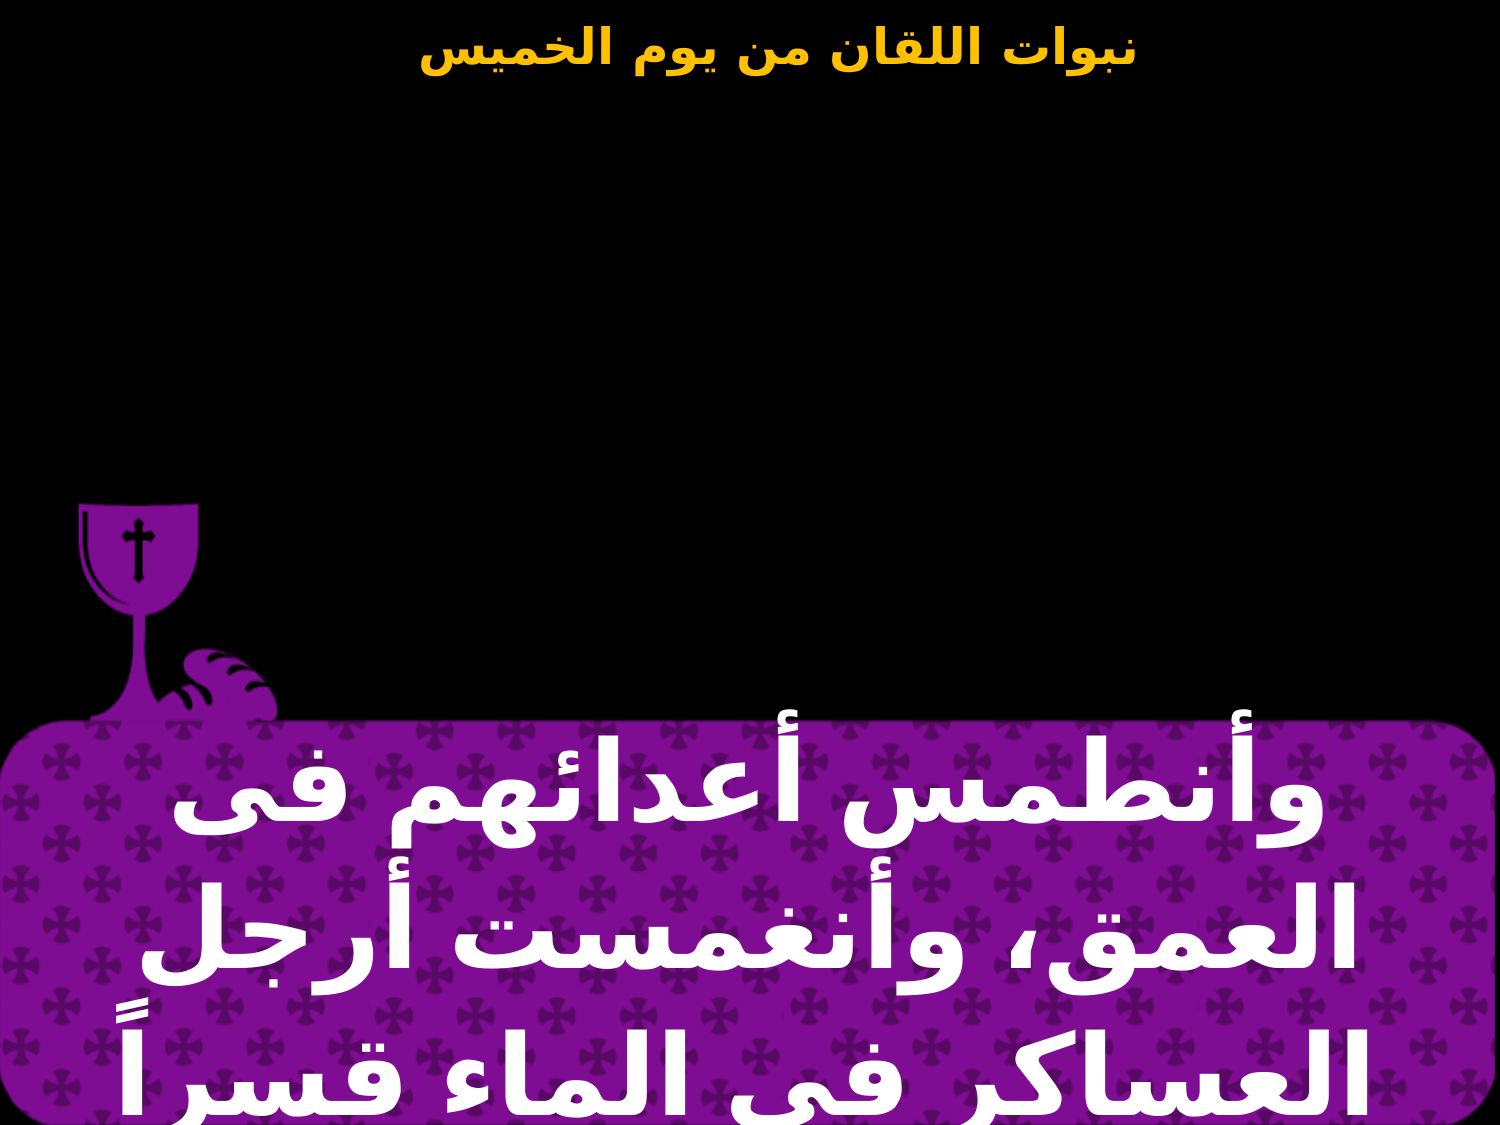

| وأنطمس أعدائهم فى العمق، وأنغمست أرجل العساكر فى الماء قسراً |
| --- |